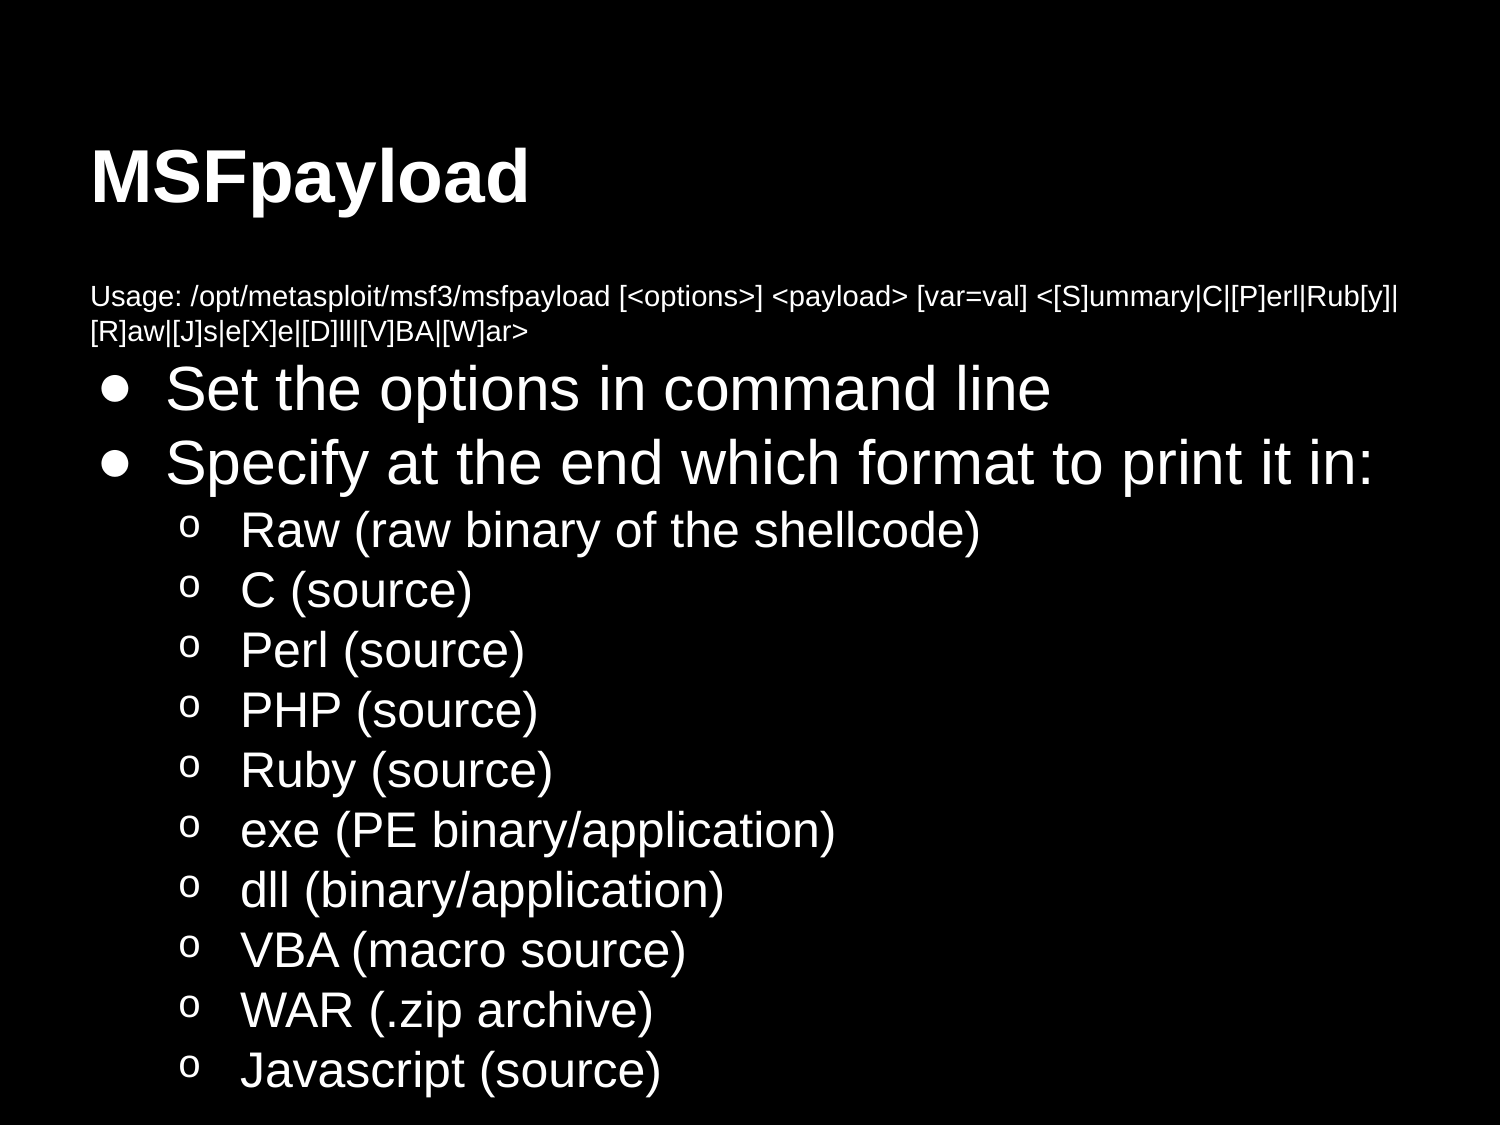

# MSFpayload
Usage: /opt/metasploit/msf3/msfpayload [<options>] <payload> [var=val] <[S]ummary|C|[P]erl|Rub[y]|[R]aw|[J]s|e[X]e|[D]ll|[V]BA|[W]ar>
Set the options in command line
Specify at the end which format to print it in:
Raw (raw binary of the shellcode)
C (source)
Perl (source)
PHP (source)
Ruby (source)
exe (PE binary/application)
dll (binary/application)
VBA (macro source)
WAR (.zip archive)
Javascript (source)